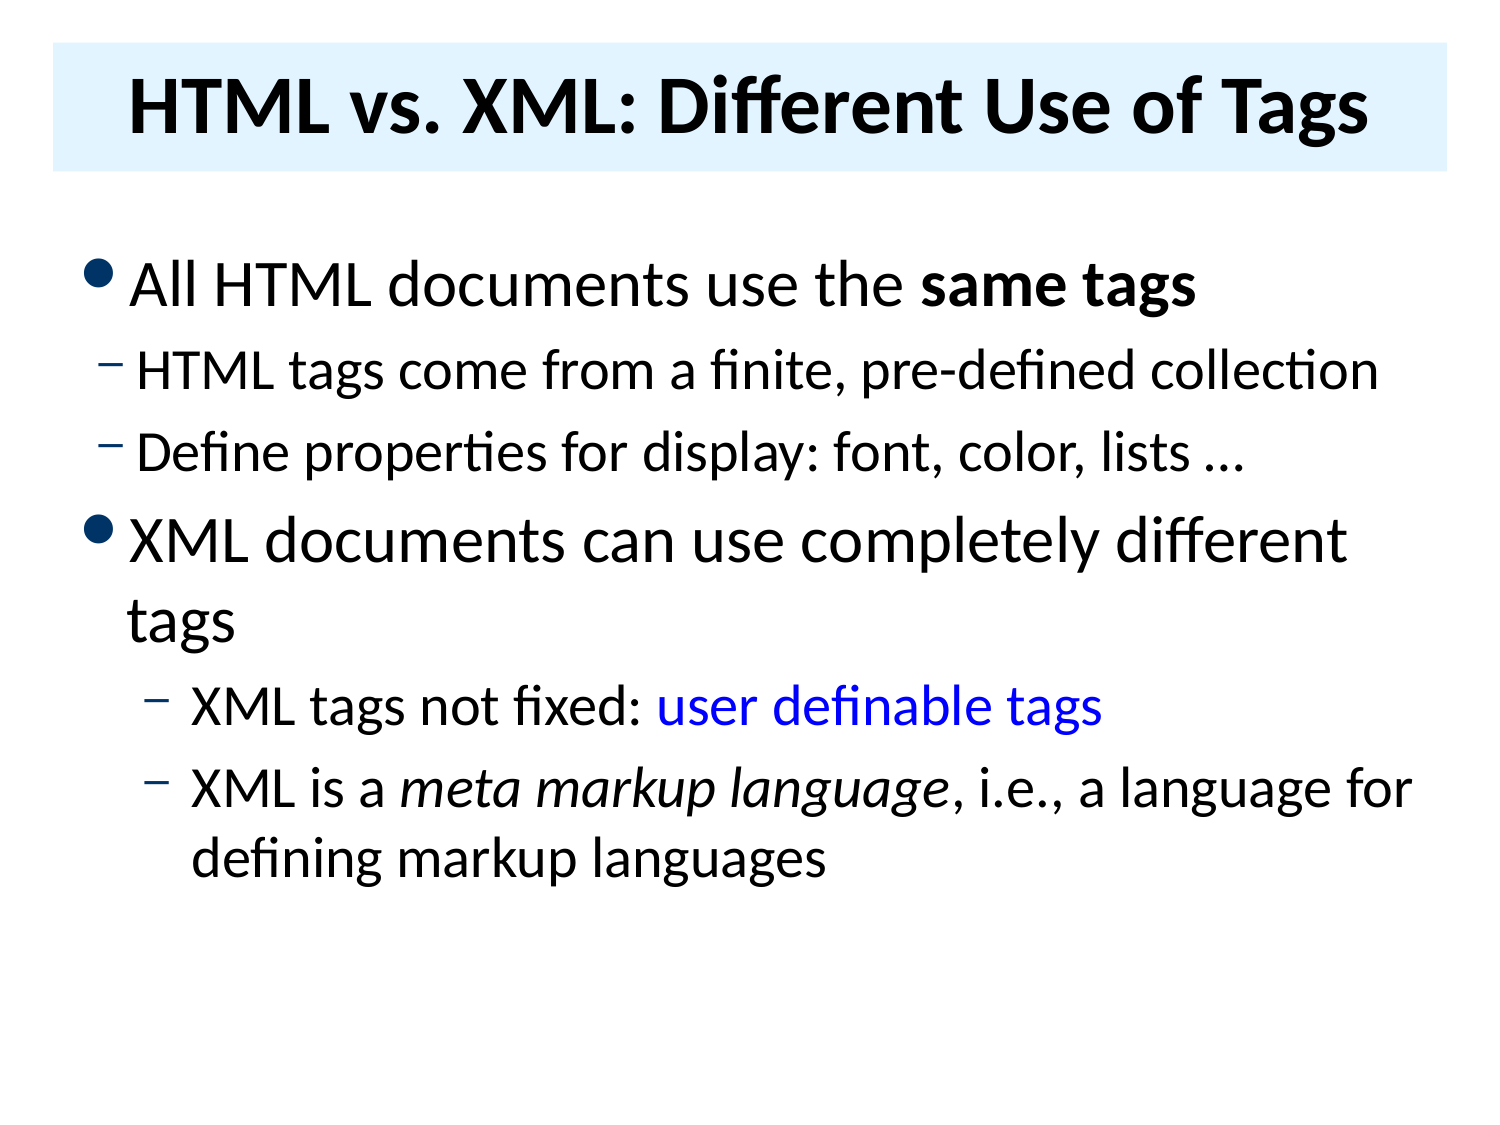

# HTML vs. XML: Different Use of Tags
All HTML documents use the same tags
HTML tags come from a finite, pre-defined collection
Define properties for display: font, color, lists …
XML documents can use completely different tags
XML tags not fixed: user definable tags
XML is a meta markup language, i.e., a language for defining markup languages